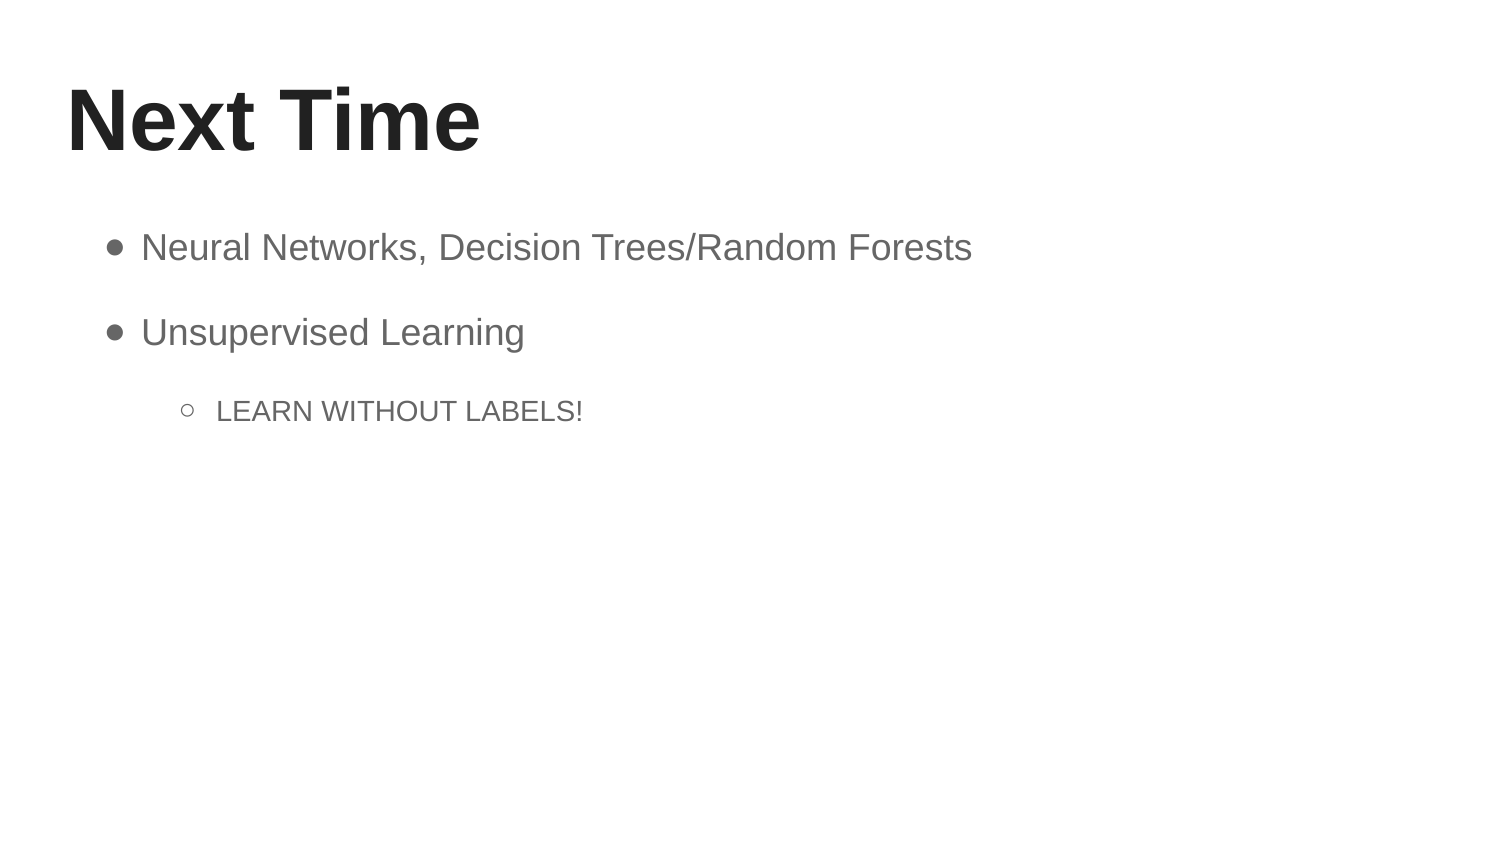

# Next Time
Neural Networks, Decision Trees/Random Forests
Unsupervised Learning
LEARN WITHOUT LABELS!